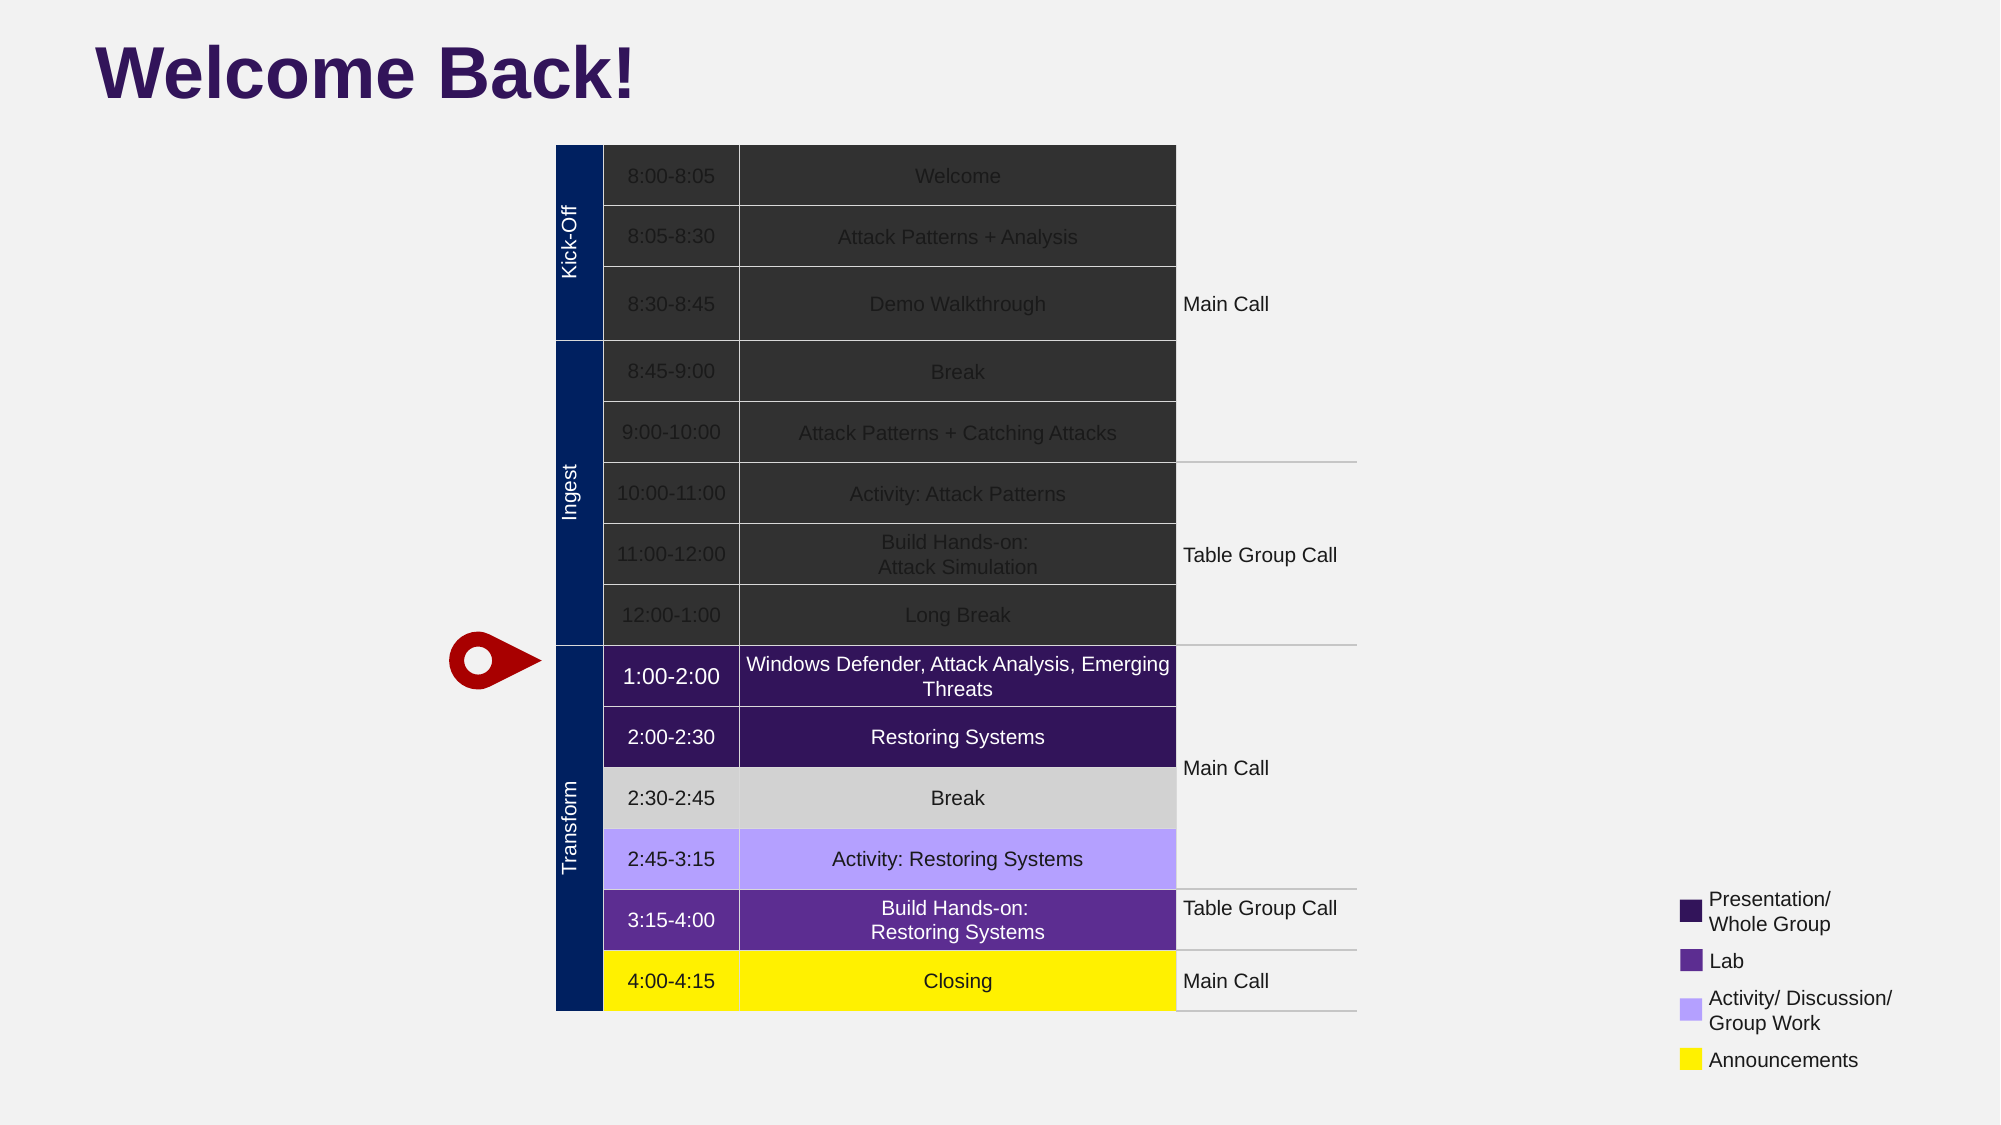

Welcome Back!
| Kick-Off | 8:00-8:05 | Welcome | Main Call |
| --- | --- | --- | --- |
|  | 8:05-8:30 | Attack Patterns + Analysis |  |
|  | 8:30-8:45 | Demo Walkthrough |  |
| Ingest | 8:45-9:00 | Break |  |
|  | 9:00-10:00 | Attack Patterns + Catching Attacks |  |
|  | 10:00-11:00 | Activity: Attack Patterns | Table Group Call |
|  | 11:00-12:00 | Build Hands-on: Attack Simulation |  |
|  | 12:00-1:00 | Long Break | Table Group Call |
| Transform | 1:00-2:00 | Windows Defender, Attack Analysis, Emerging Threats | Main Call |
|  | 2:00-2:30 | Restoring Systems |  |
|  | 2:30-2:45 | Break |  |
|  | 2:45-3:15 | Activity: Restoring Systems |  |
|  | 3:15-4:00 | Build Hands-on: Restoring Systems | Table Group Call |
|  | 4:00-4:15 | Closing | Main Call |

Presentation/
Whole Group

Lab

Activity/ Discussion/ Group Work

Announcements